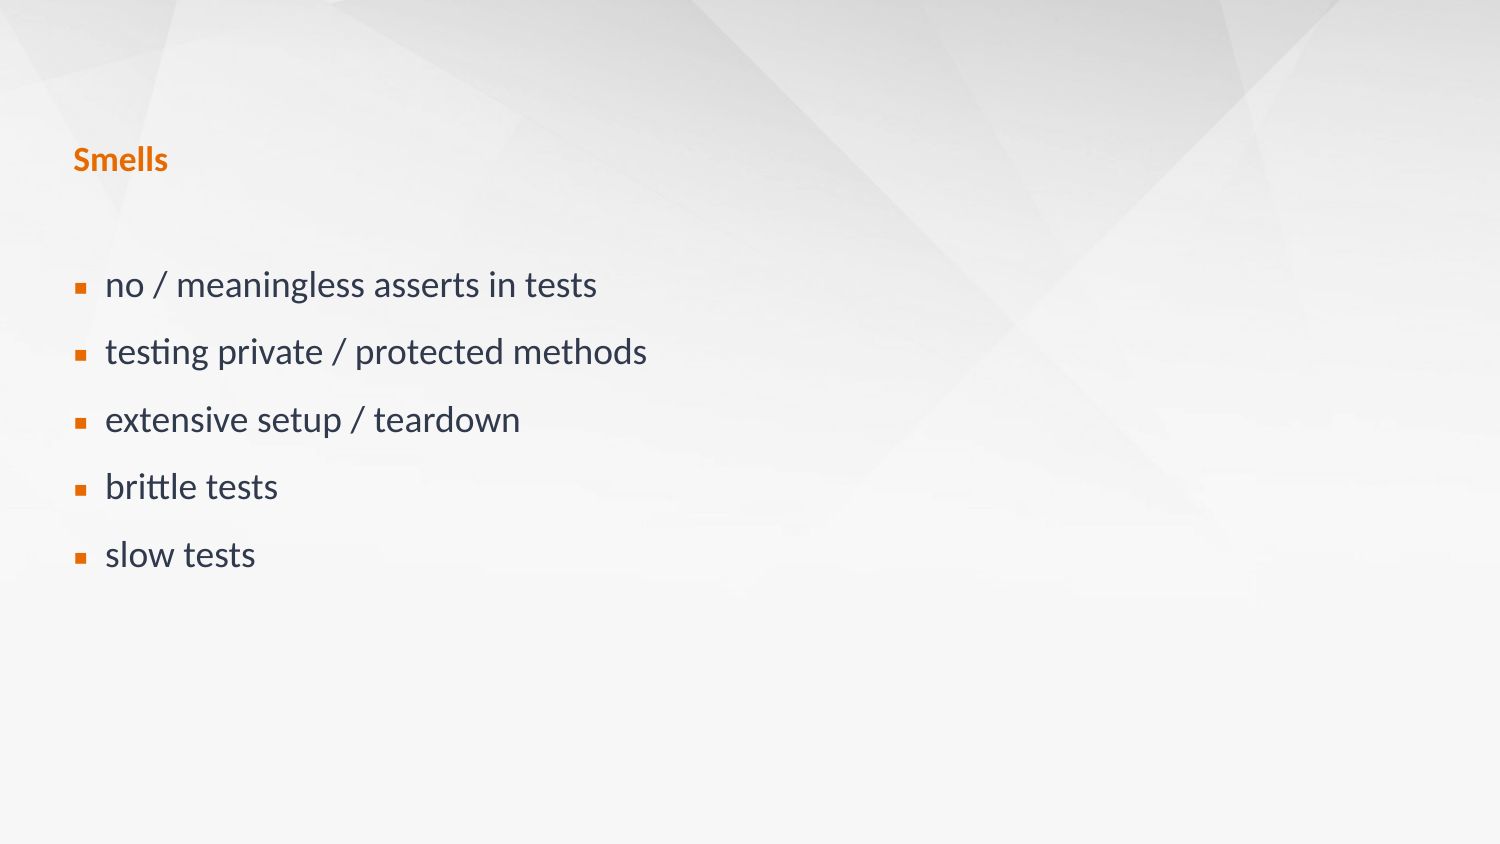

# Smells
  no / meaningless asserts in tests
  testing private / protected methods
  extensive setup / teardown
  brittle tests
  slow tests